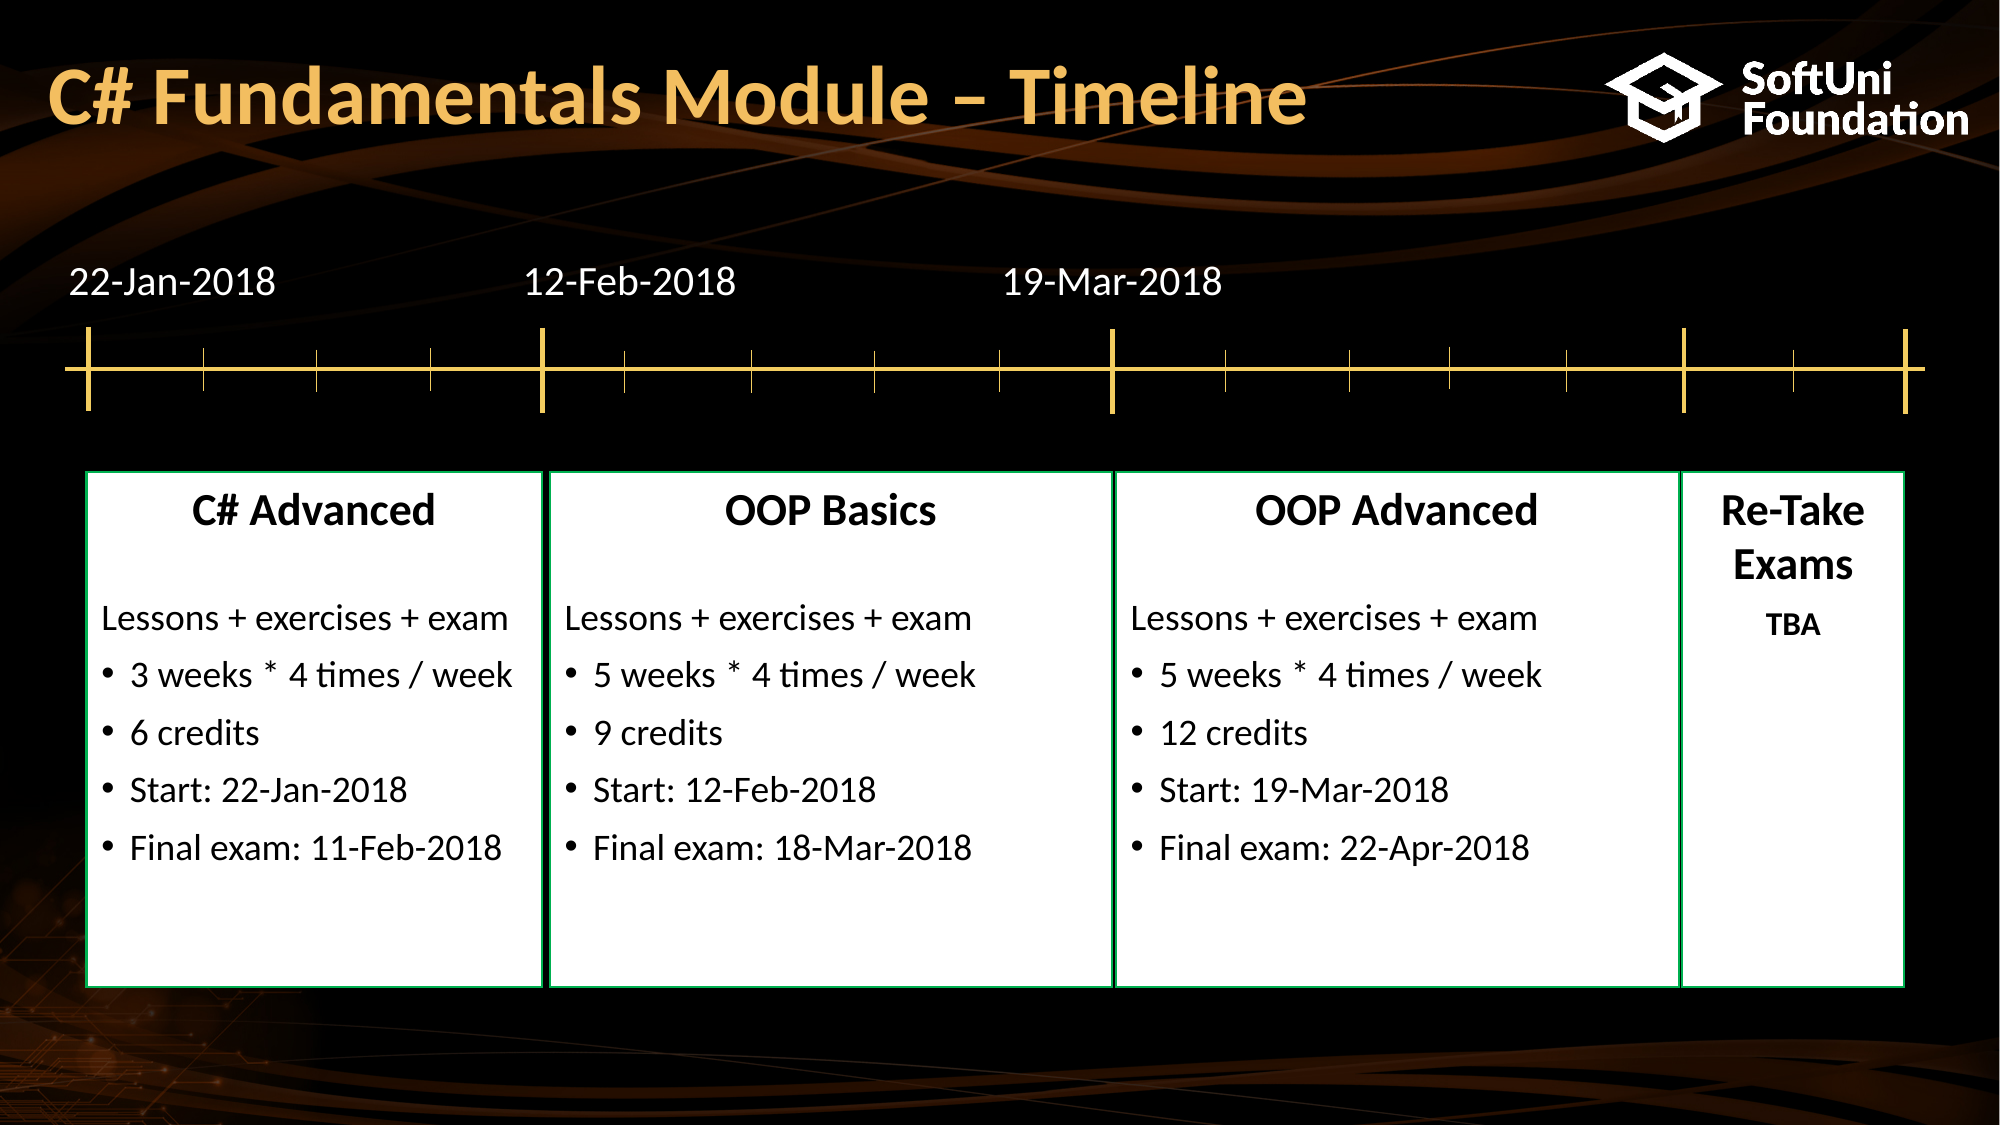

# C# Fundamentals Module – Timeline
22-Jan-2018
12-Feb-2018
19-Mar-2018
Re-Take Exams
TBA
C# Advanced

Lessons + exercises + exam
3 weeks * 4 times / week
6 credits
Start: 22-Jan-2018
Final exam: 11-Feb-2018
OOP Basics

Lessons + exercises + exam
5 weeks * 4 times / week
9 credits
Start: 12-Feb-2018
Final exam: 18-Mar-2018
OOP Advanced

Lessons + exercises + exam
5 weeks * 4 times / week
12 credits
Start: 19-Mar-2018
Final exam: 22-Apr-2018